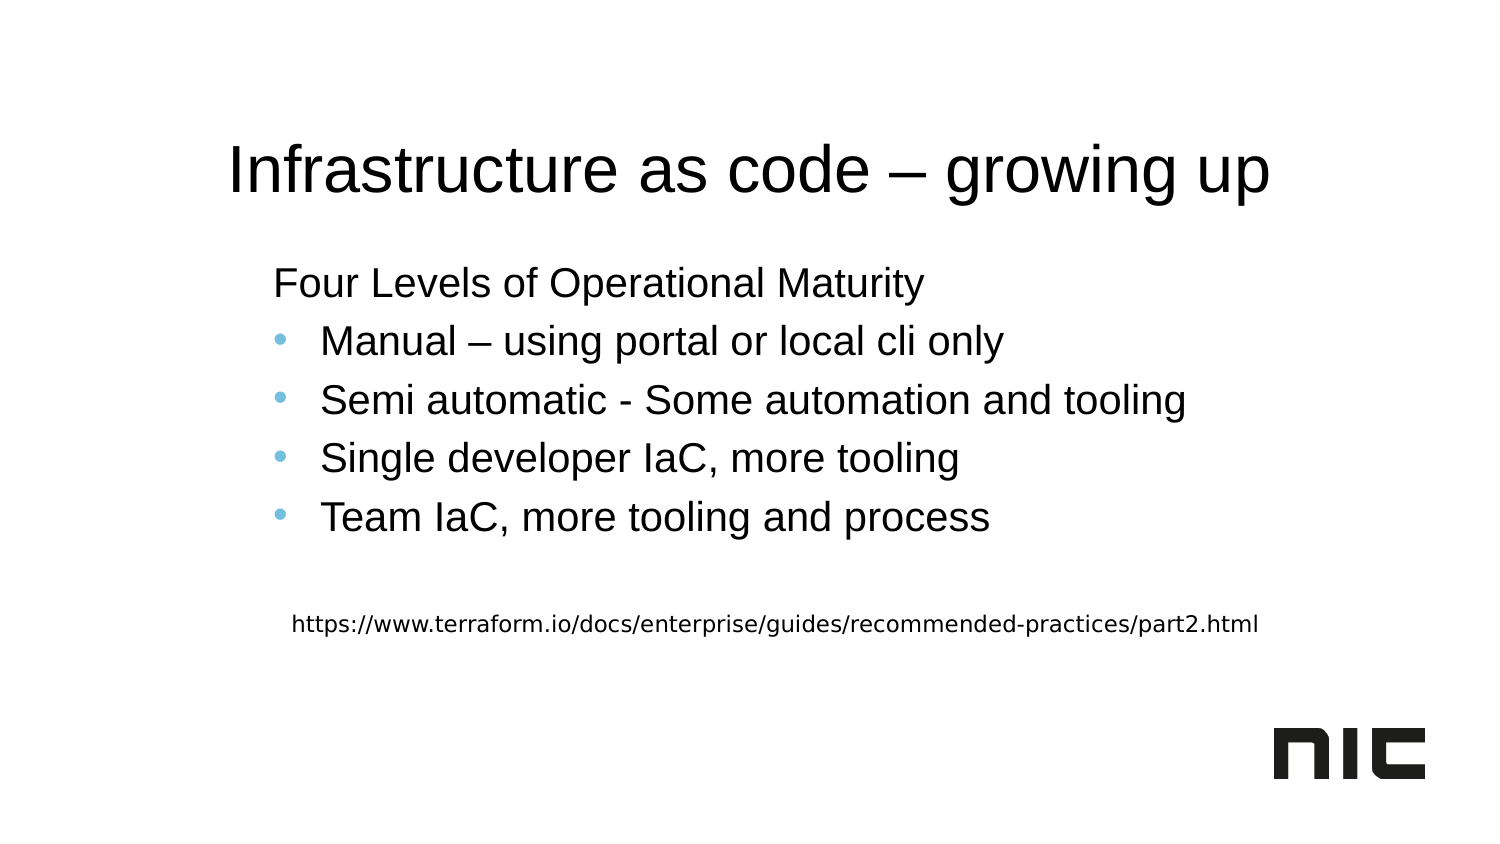

# Infrastructure as code – growing up
Four Levels of Operational Maturity
Manual – using portal or local cli only
Semi automatic - Some automation and tooling
Single developer IaC, more tooling
Team IaC, more tooling and process

https://www.terraform.io/docs/enterprise/guides/recommended-practices/part2.html